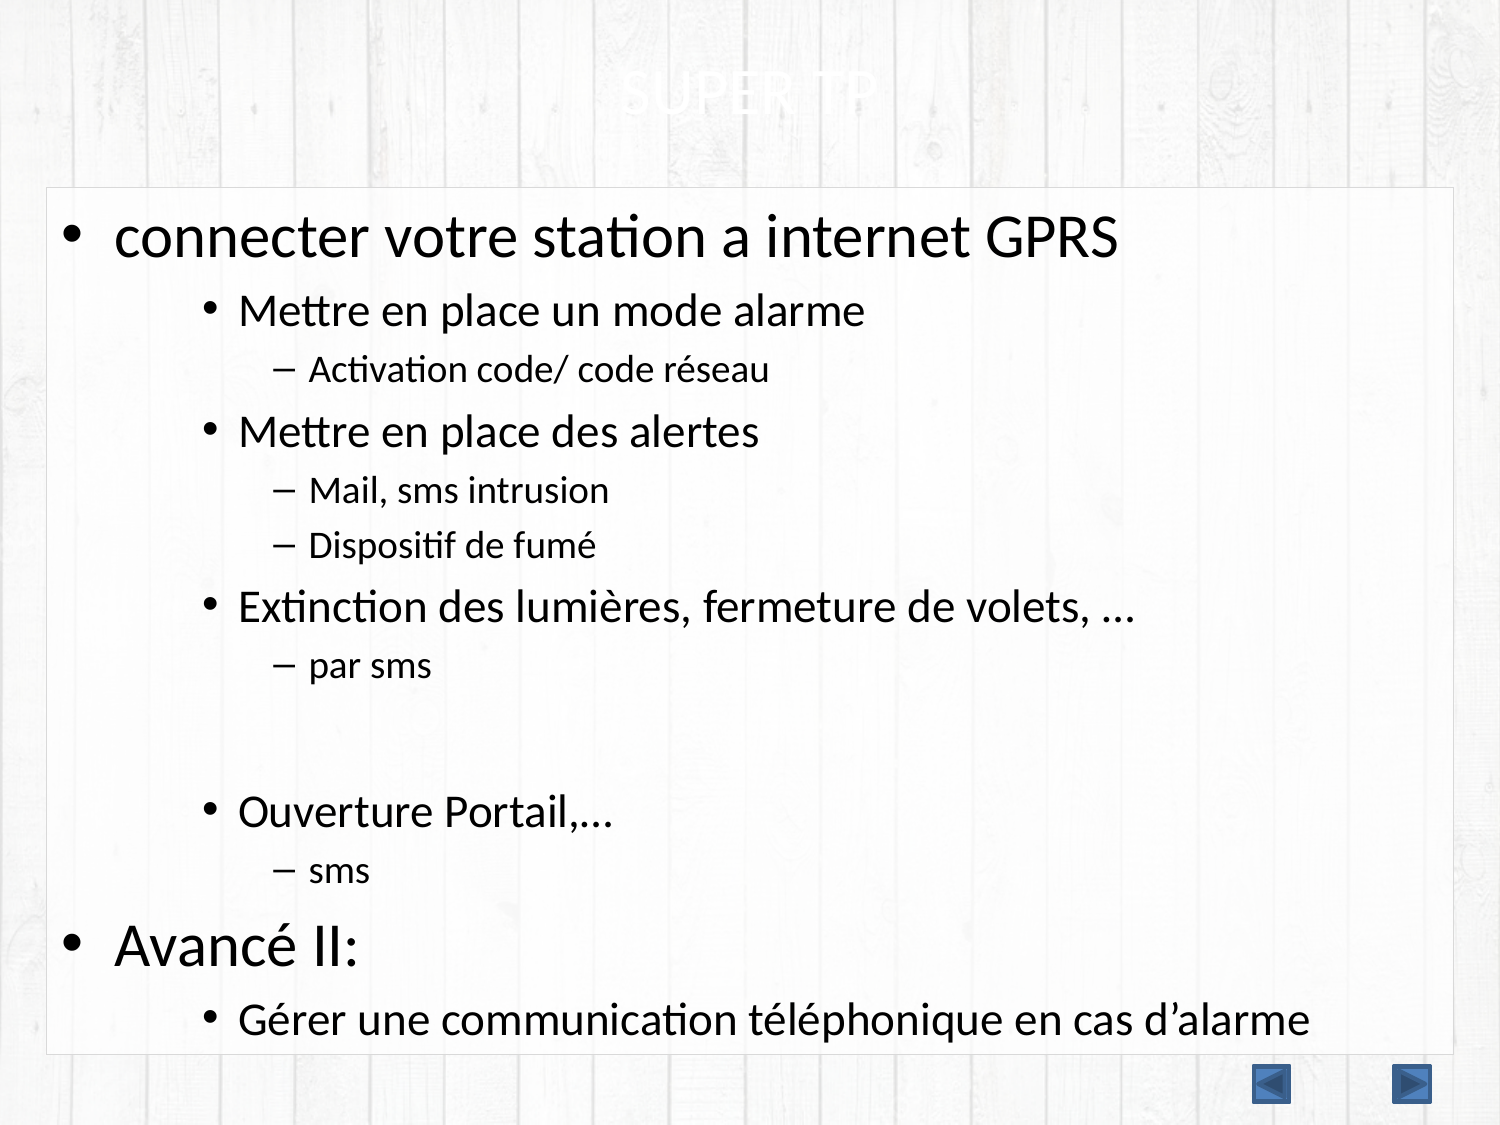

# SUPER TP
connecter votre station a internet GPRS
Mettre en place un mode alarme
Activation code/ code réseau
Mettre en place des alertes
Mail, sms intrusion
Dispositif de fumé
Extinction des lumières, fermeture de volets, …
par sms

Ouverture Portail,…
sms
Avancé II:
Gérer une communication téléphonique en cas d’alarme